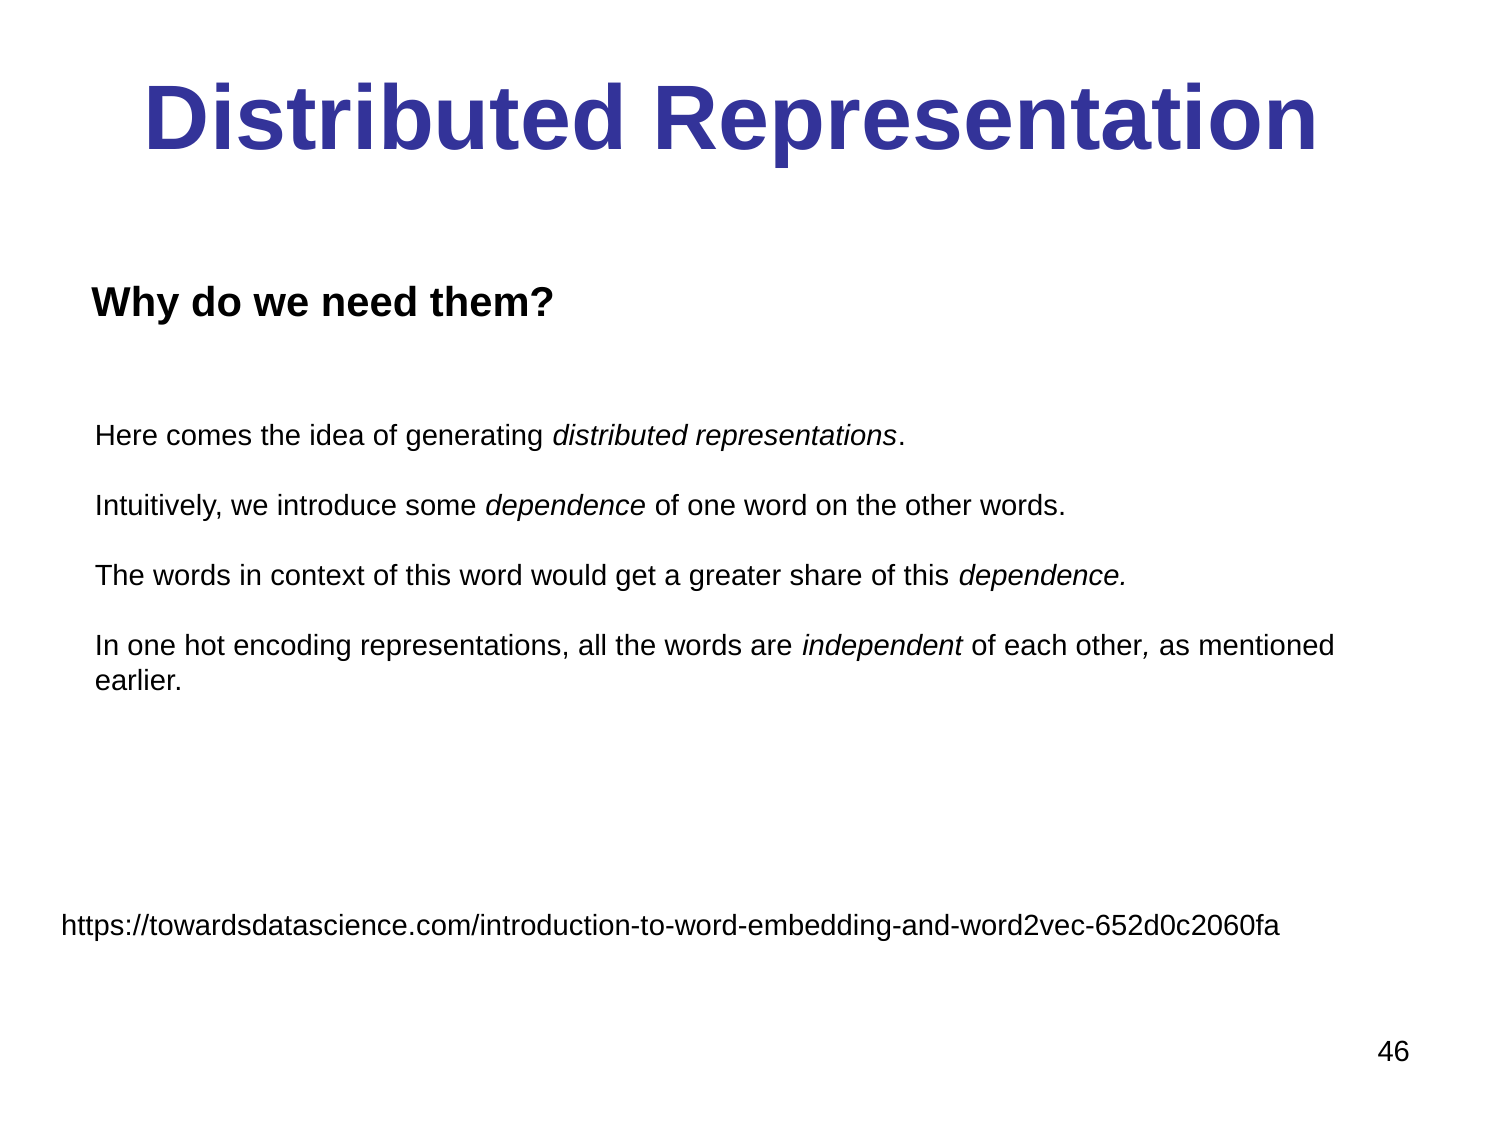

# Distributed Representation

Why do we need them?

Here comes the idea of generating distributed representations.

Intuitively, we introduce some dependence of one word on the other words.

The words in context of this word would get a greater share of this dependence.

In one hot encoding representations, all the words are independent of each other, as mentioned earlier.
https://towardsdatascience.com/introduction-to-word-embedding-and-word2vec-652d0c2060fa
46